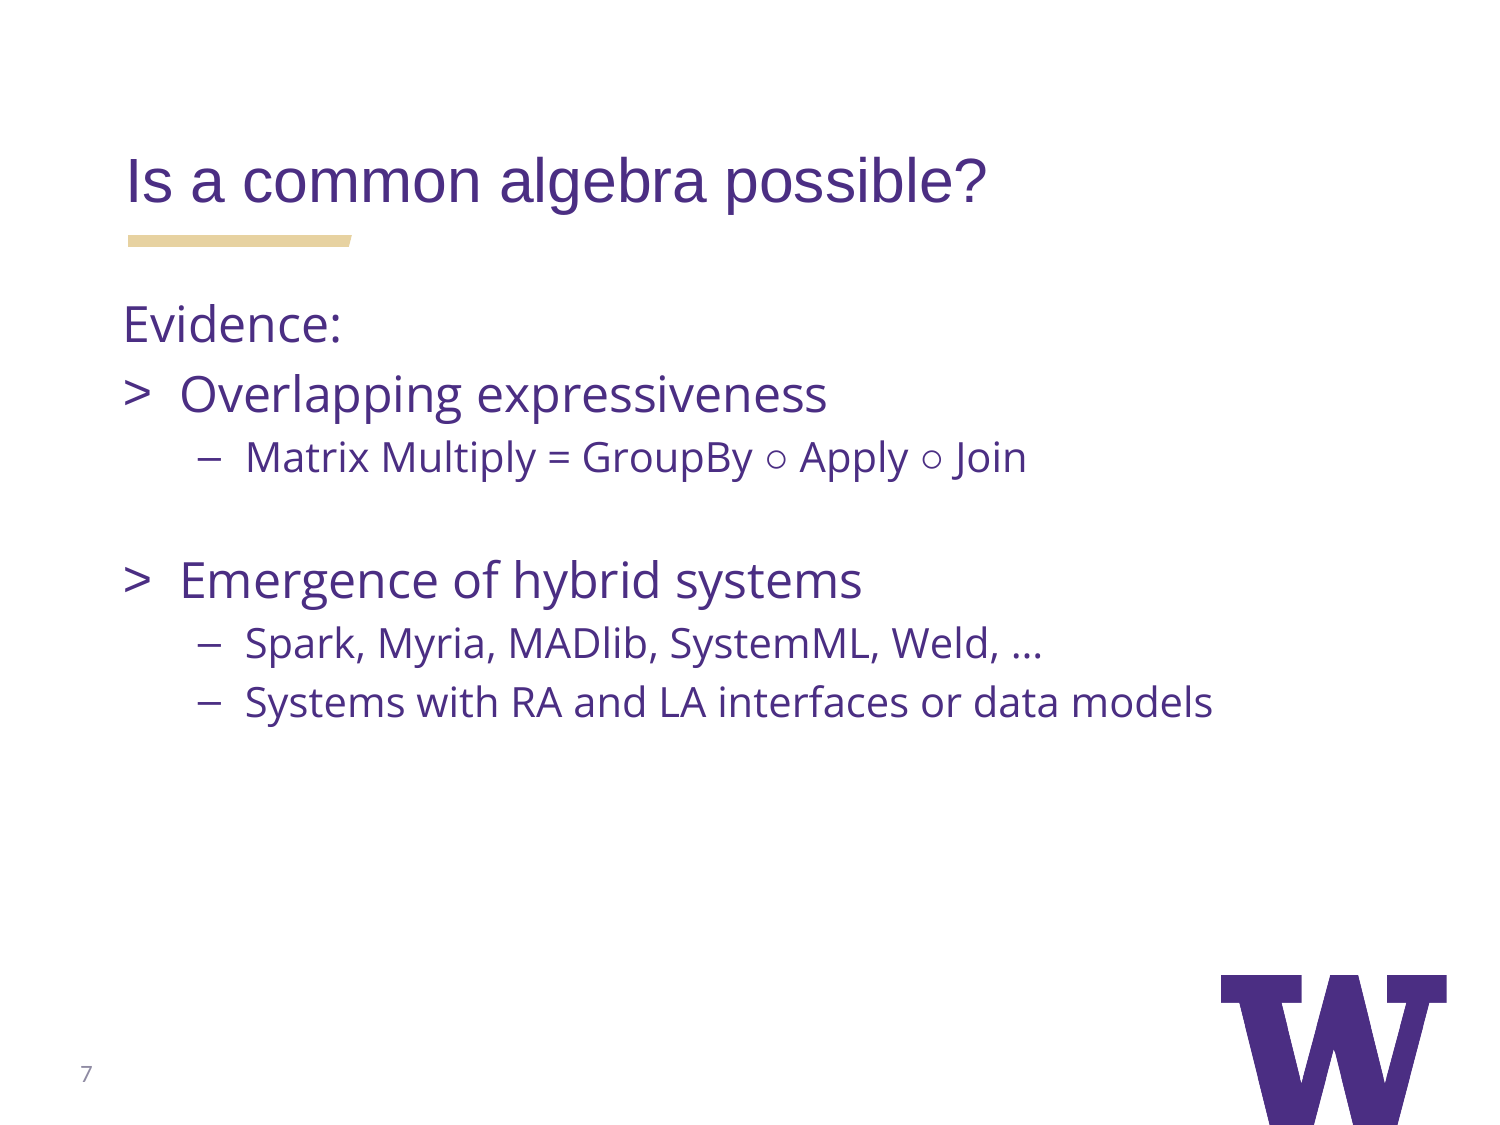

Is a common algebra possible?
Evidence:
Overlapping expressiveness
Matrix Multiply = GroupBy ○ Apply ○ Join

Emergence of hybrid systems
Spark, Myria, MADlib, SystemML, Weld, …
Systems with RA and LA interfaces or data models
7